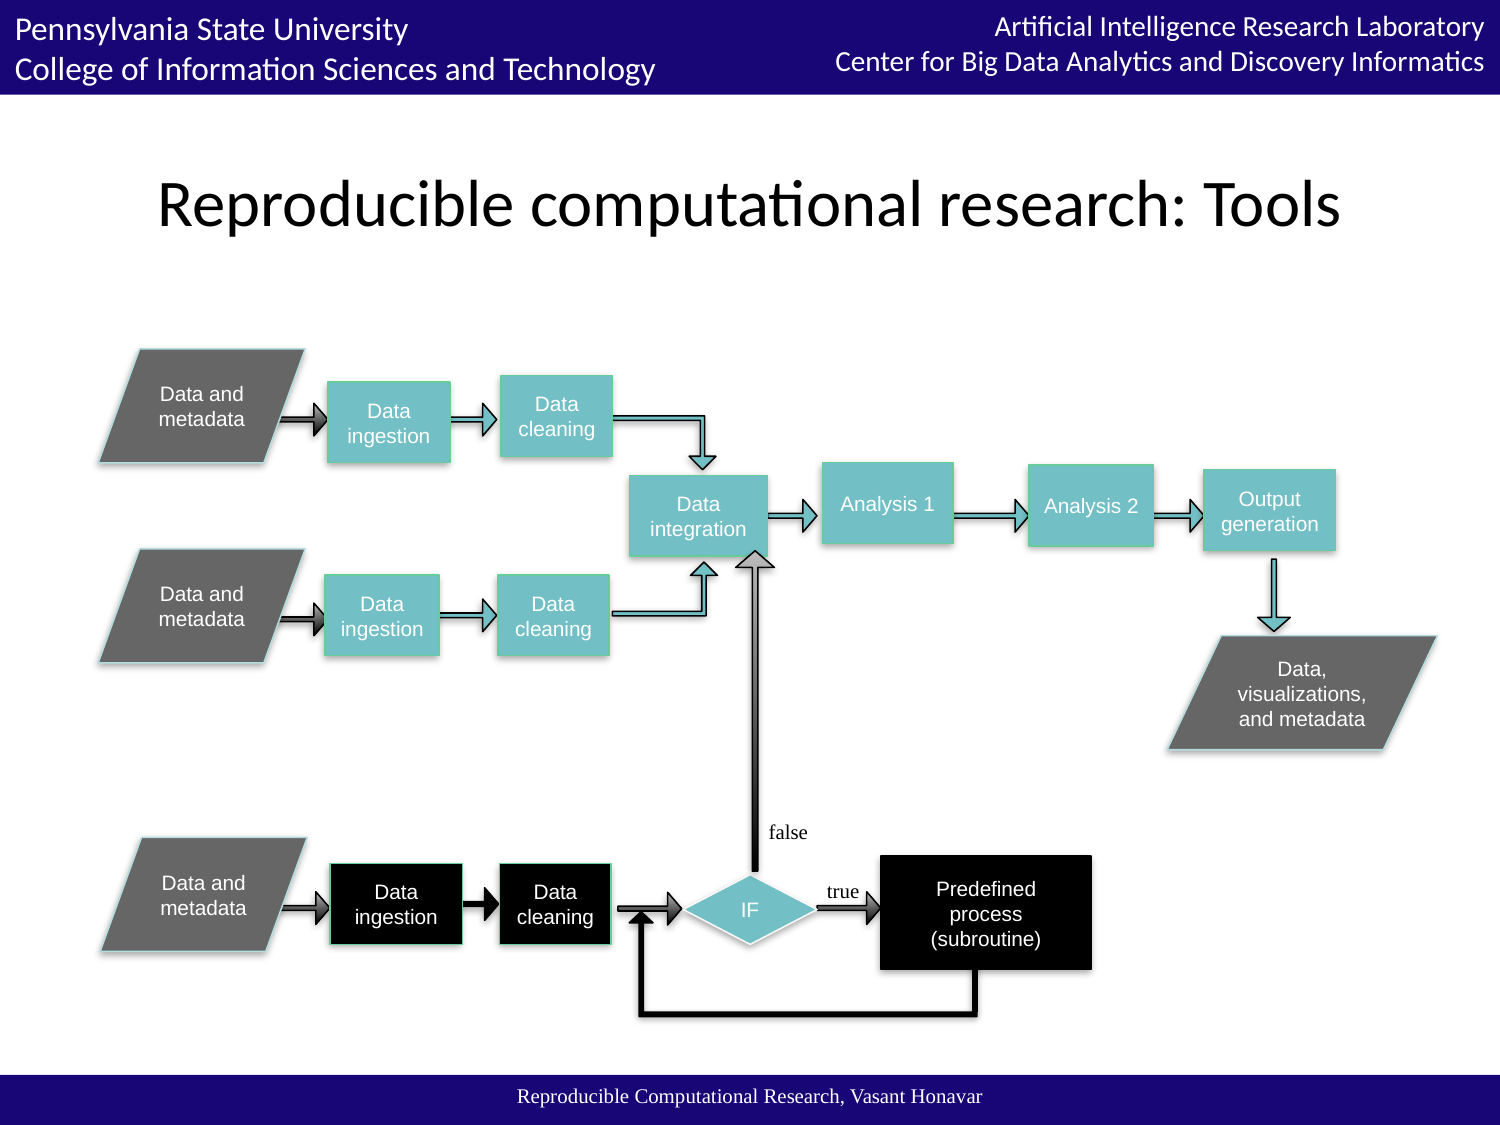

# Reproducible computational research: Tools

Data and metadata
Data cleaning
Data ingestion

Analysis 1
Analysis 2
Output generation
Data integration

Data and metadata

Data ingestion
Data cleaning

Data, visualizations, and metadata

false
Data and metadata
Predefined process
(subroutine)
Data ingestion
Data cleaning
true
IF

Reproducible Computational Research, Vasant Honavar